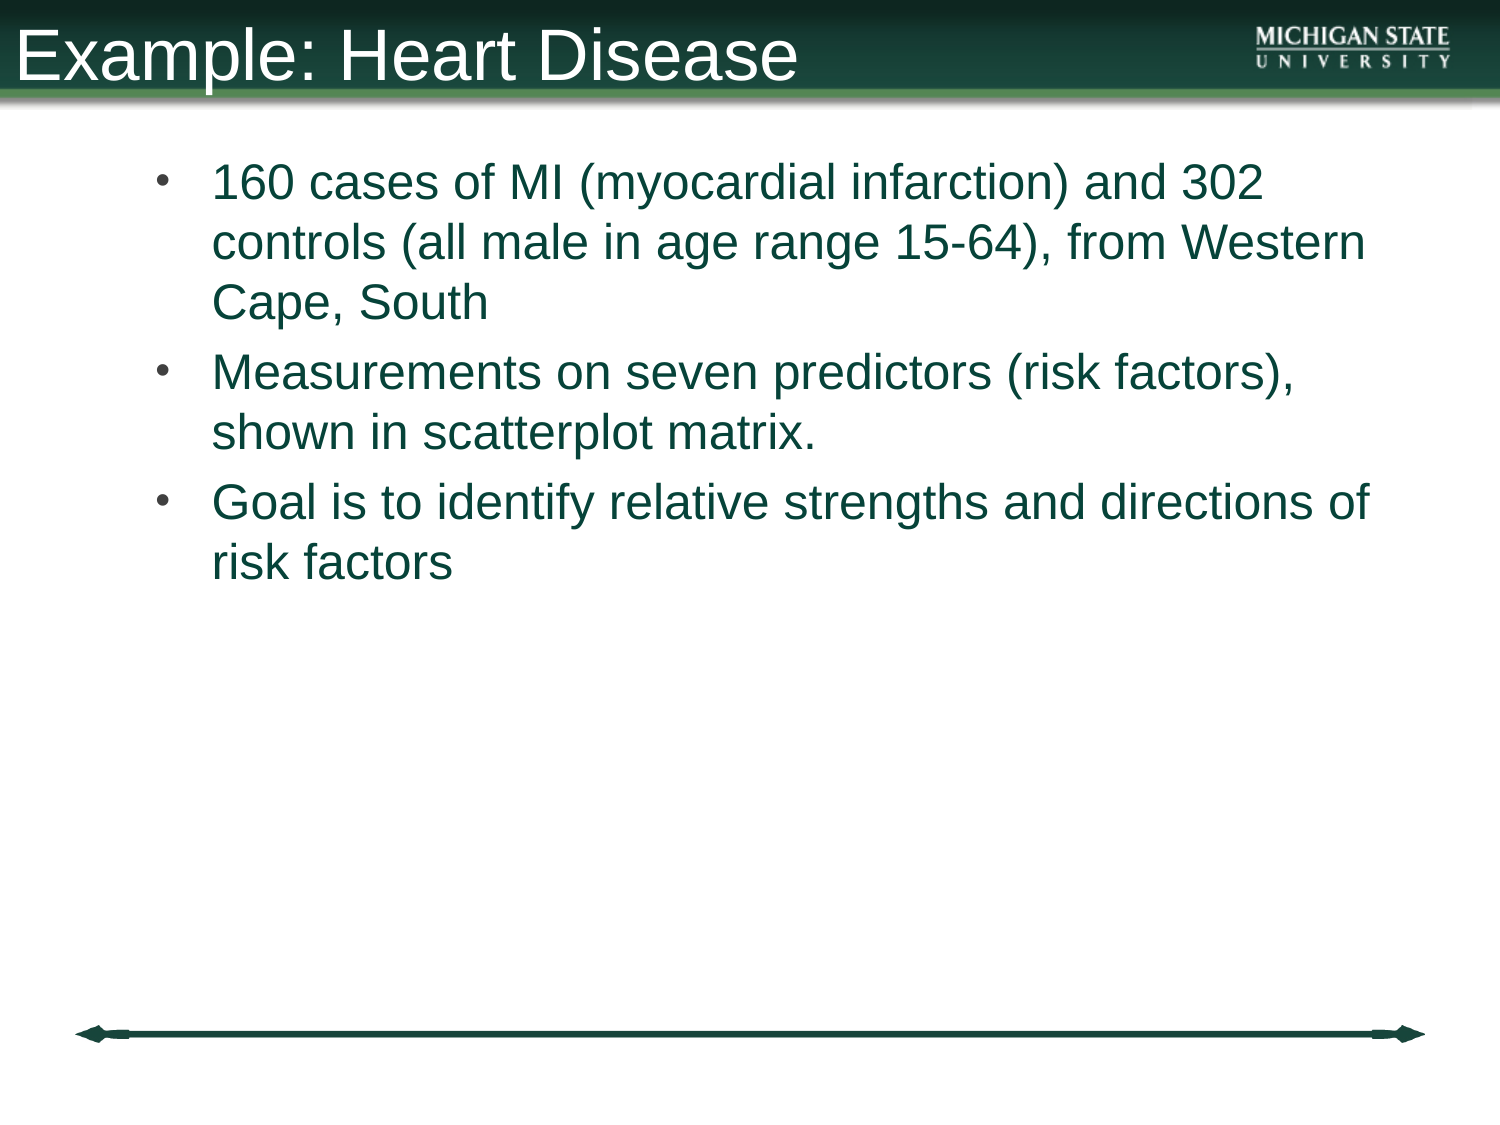

Example: Heart Disease
160 cases of MI (myocardial infarction) and 302 controls (all male in age range 15-64), from Western Cape, South
Measurements on seven predictors (risk factors), shown in scatterplot matrix.
Goal is to identify relative strengths and directions of risk factors